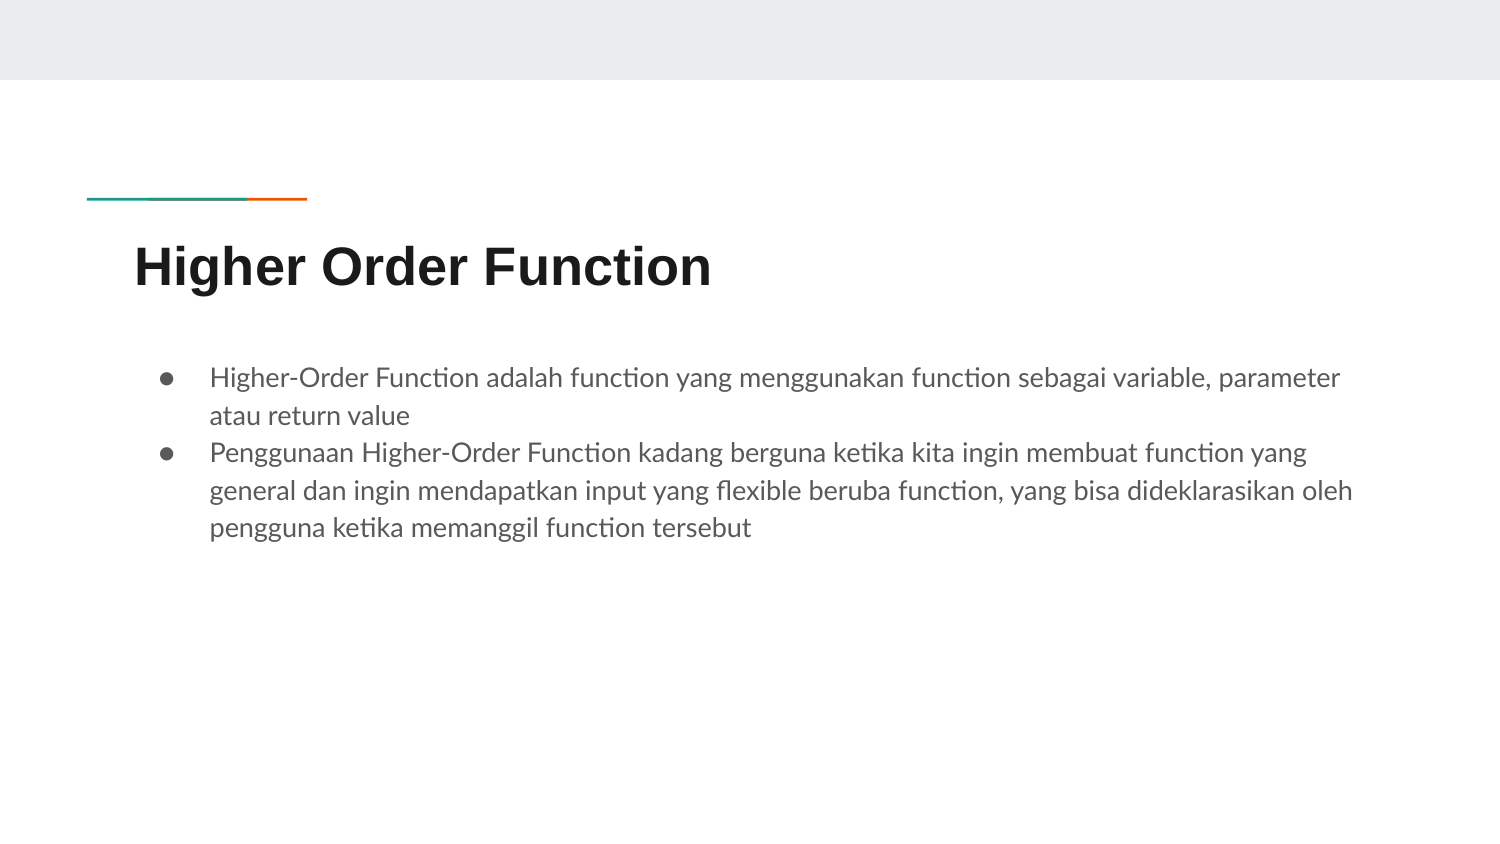

# Higher Order Function
Higher-Order Function adalah function yang menggunakan function sebagai variable, parameter atau return value
Penggunaan Higher-Order Function kadang berguna ketika kita ingin membuat function yang general dan ingin mendapatkan input yang flexible beruba function, yang bisa dideklarasikan oleh pengguna ketika memanggil function tersebut